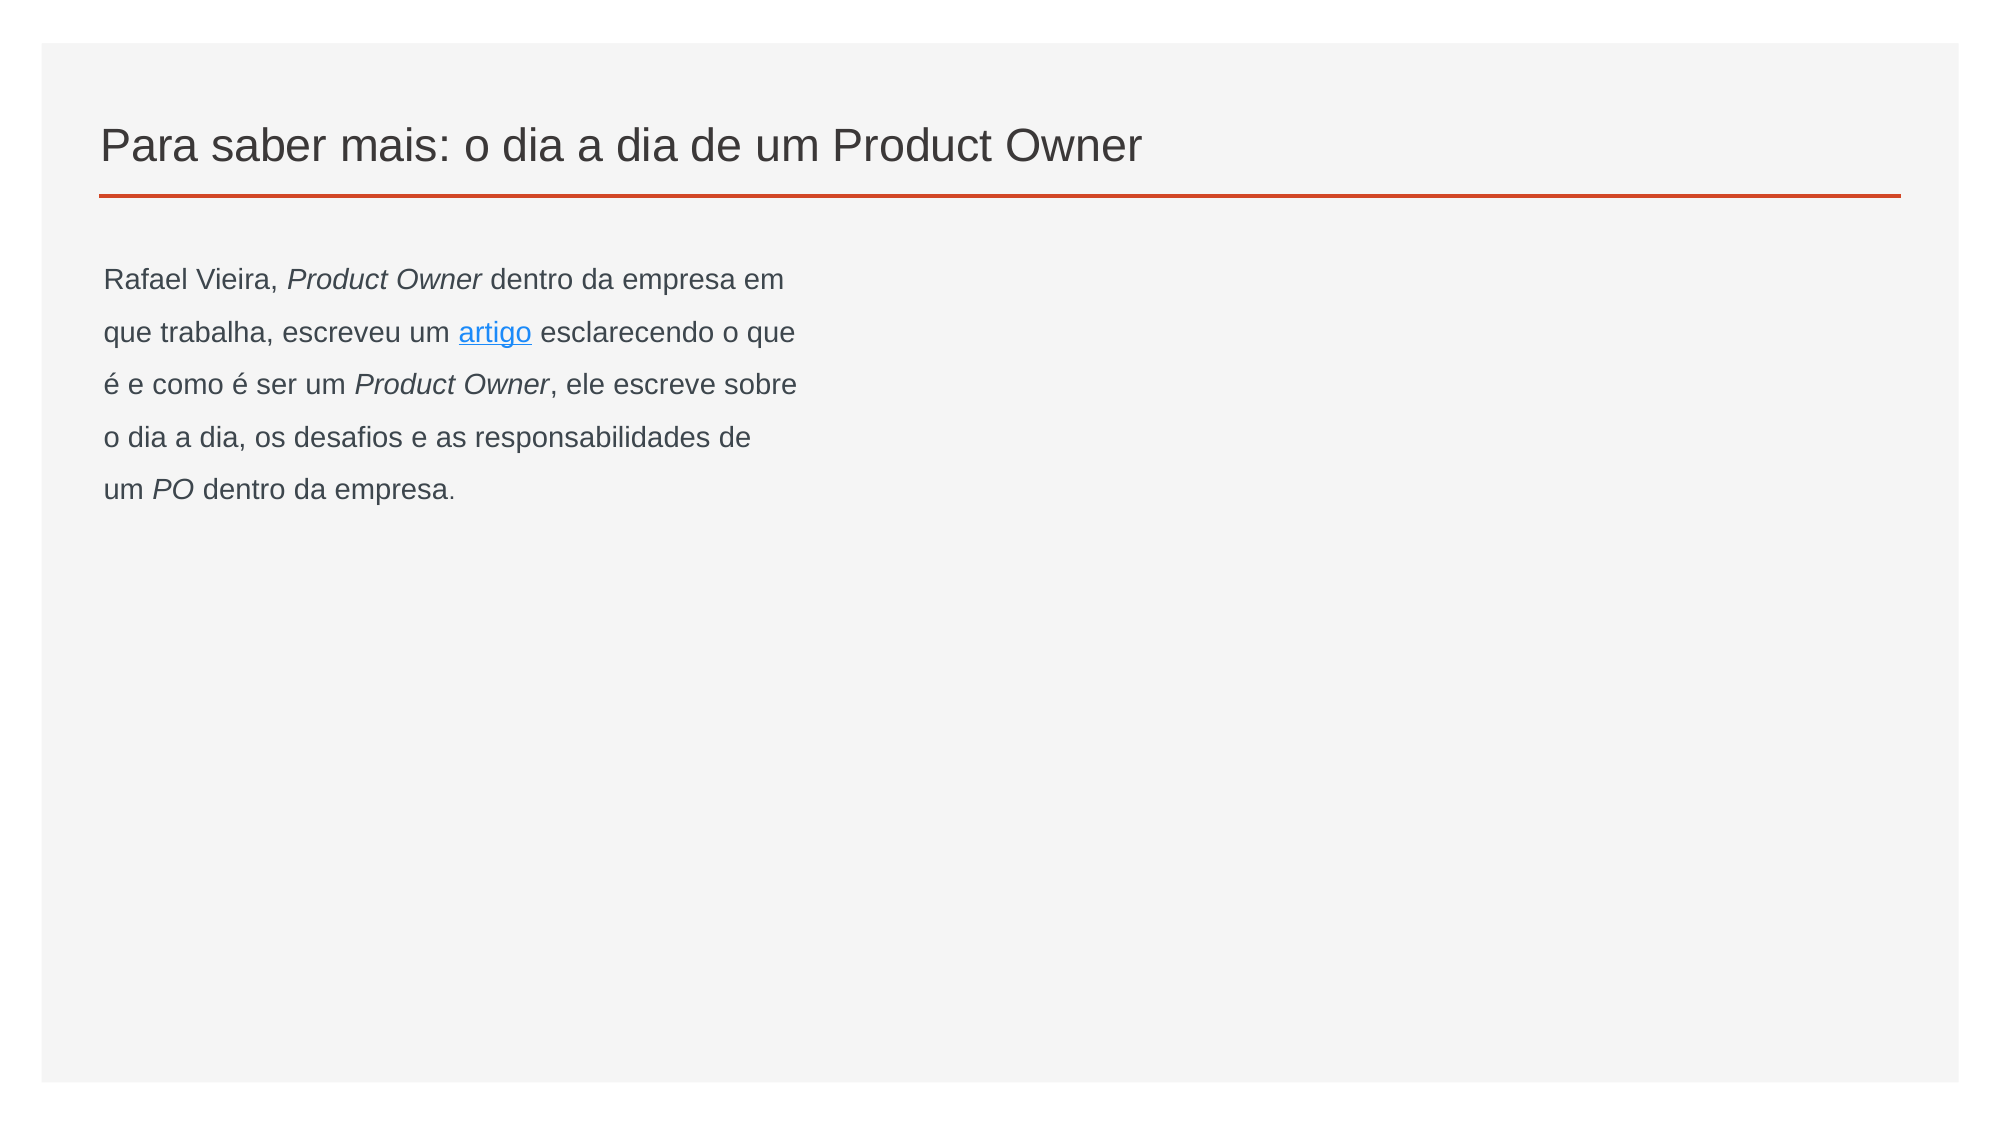

# Para saber mais: o dia a dia de um Product Owner
Rafael Vieira, Product Owner dentro da empresa em que trabalha, escreveu um artigo esclarecendo o que é e como é ser um Product Owner, ele escreve sobre o dia a dia, os desafios e as responsabilidades de um PO dentro da empresa.